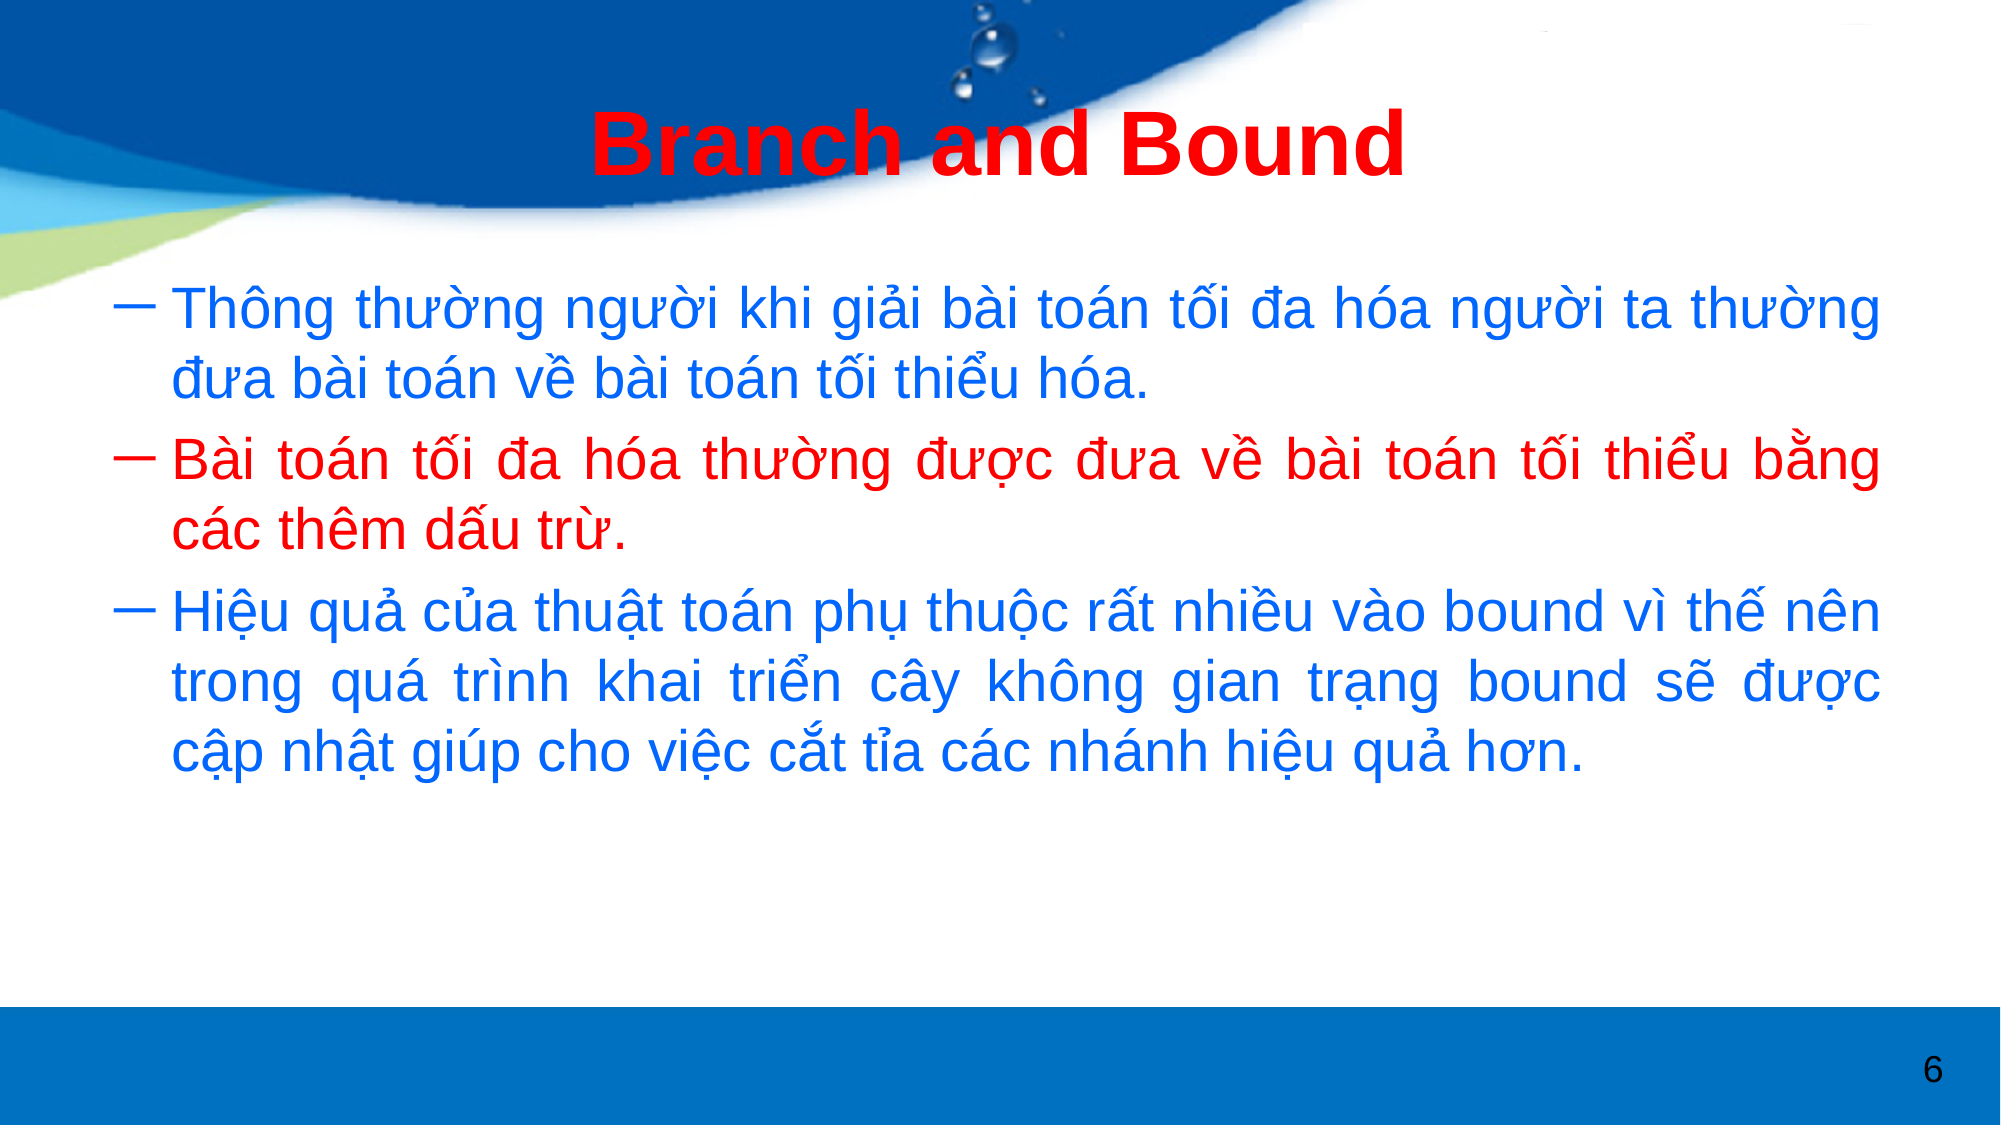

# Branch and Bound
Thông thường người khi giải bài toán tối đa hóa người ta thường đưa bài toán về bài toán tối thiểu hóa.
Bài toán tối đa hóa thường được đưa về bài toán tối thiểu bằng các thêm dấu trừ.
Hiệu quả của thuật toán phụ thuộc rất nhiều vào bound vì thế nên trong quá trình khai triển cây không gian trạng bound sẽ được cập nhật giúp cho việc cắt tỉa các nhánh hiệu quả hơn.